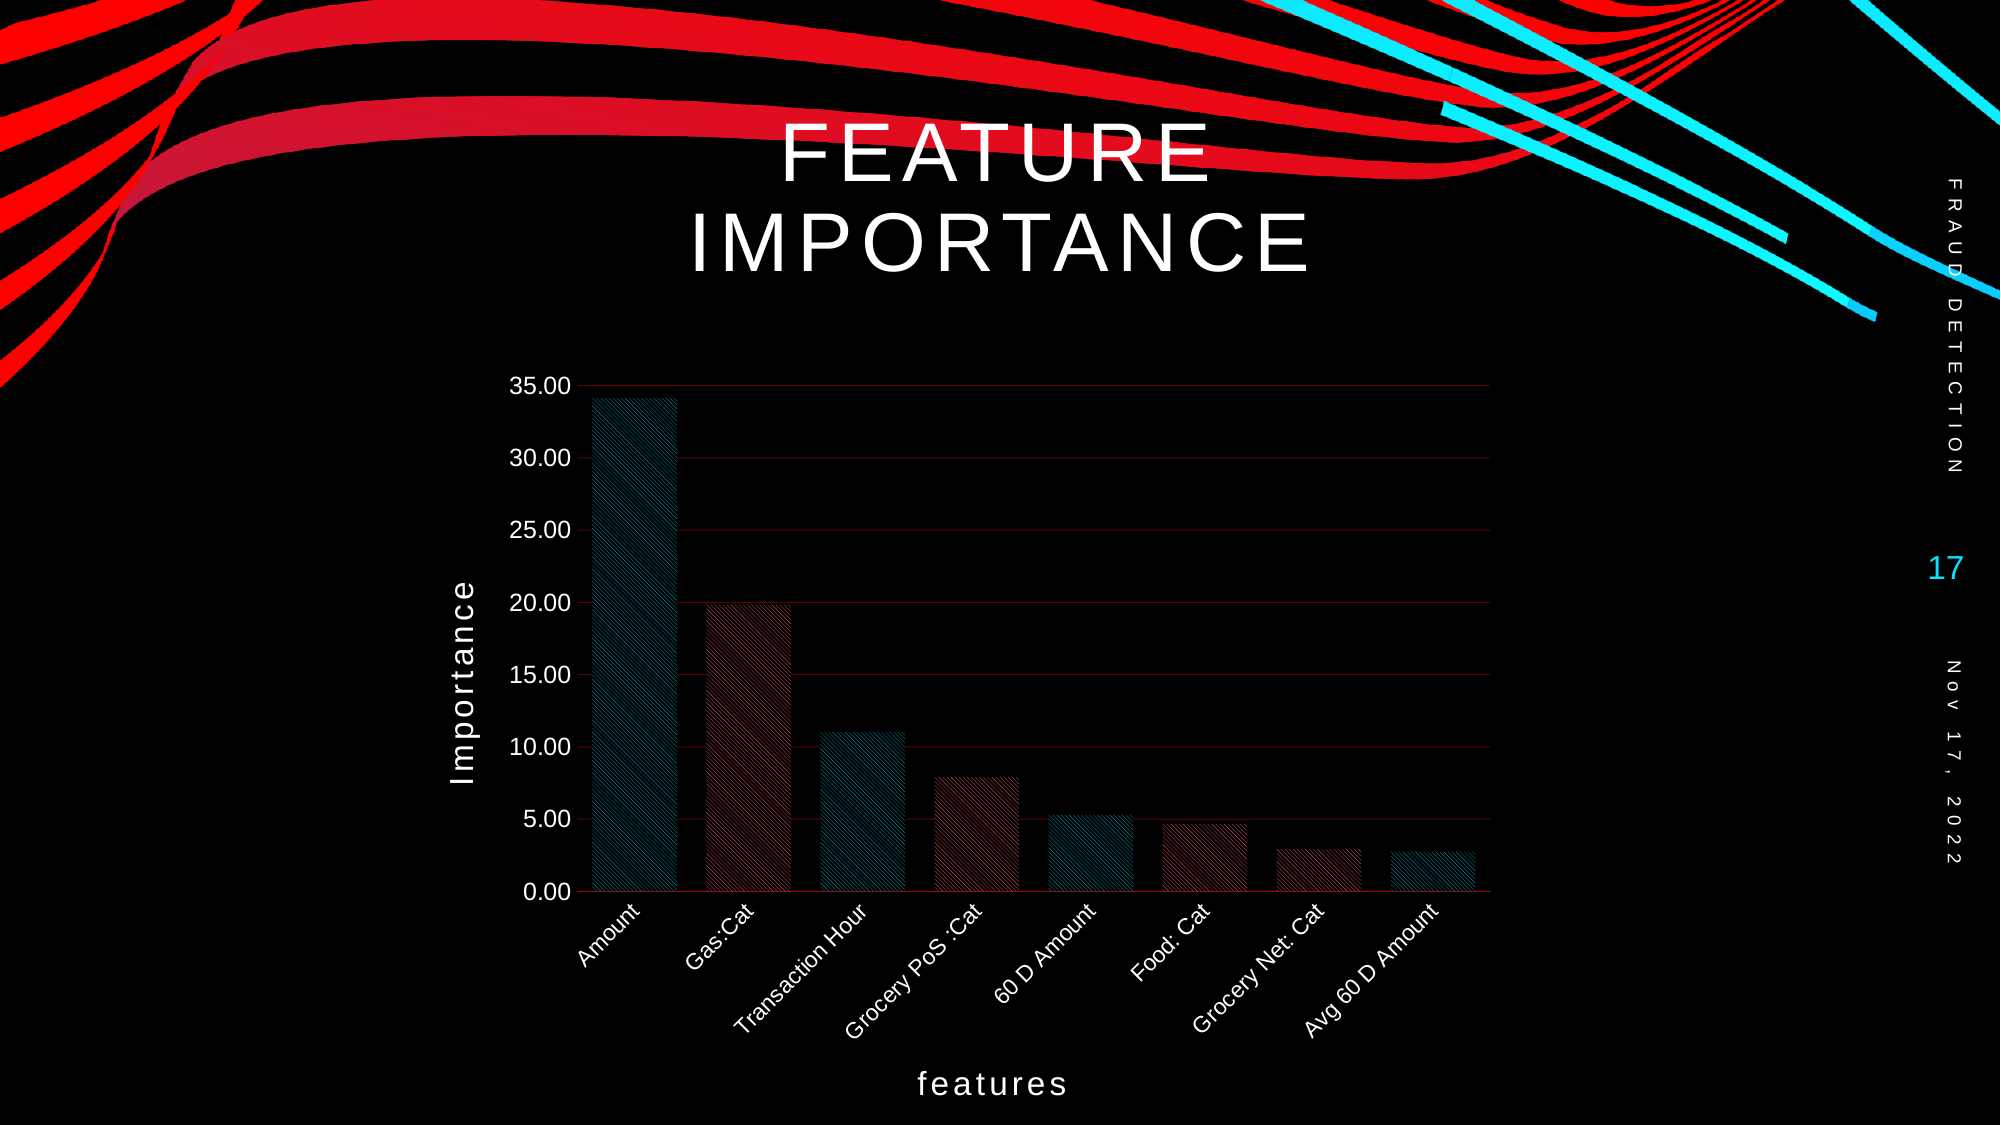

# Feature importance
Fraud detection

### Chart

| Category | Values |
|---|---|
| Amount | 34.1563 |
| Gas:Cat | 19.8558 |
| Transaction Hour | 11.0223 |
| Grocery PoS :Cat | 7.9127 |
| 60 D Amount | 5.2965 |
| Food: Cat | 4.6663 |
| Grocery Net: Cat | 2.9246 |
| Avg 60 D Amount | 2.7481 |
17
Importance
Nov 17, 2022
features